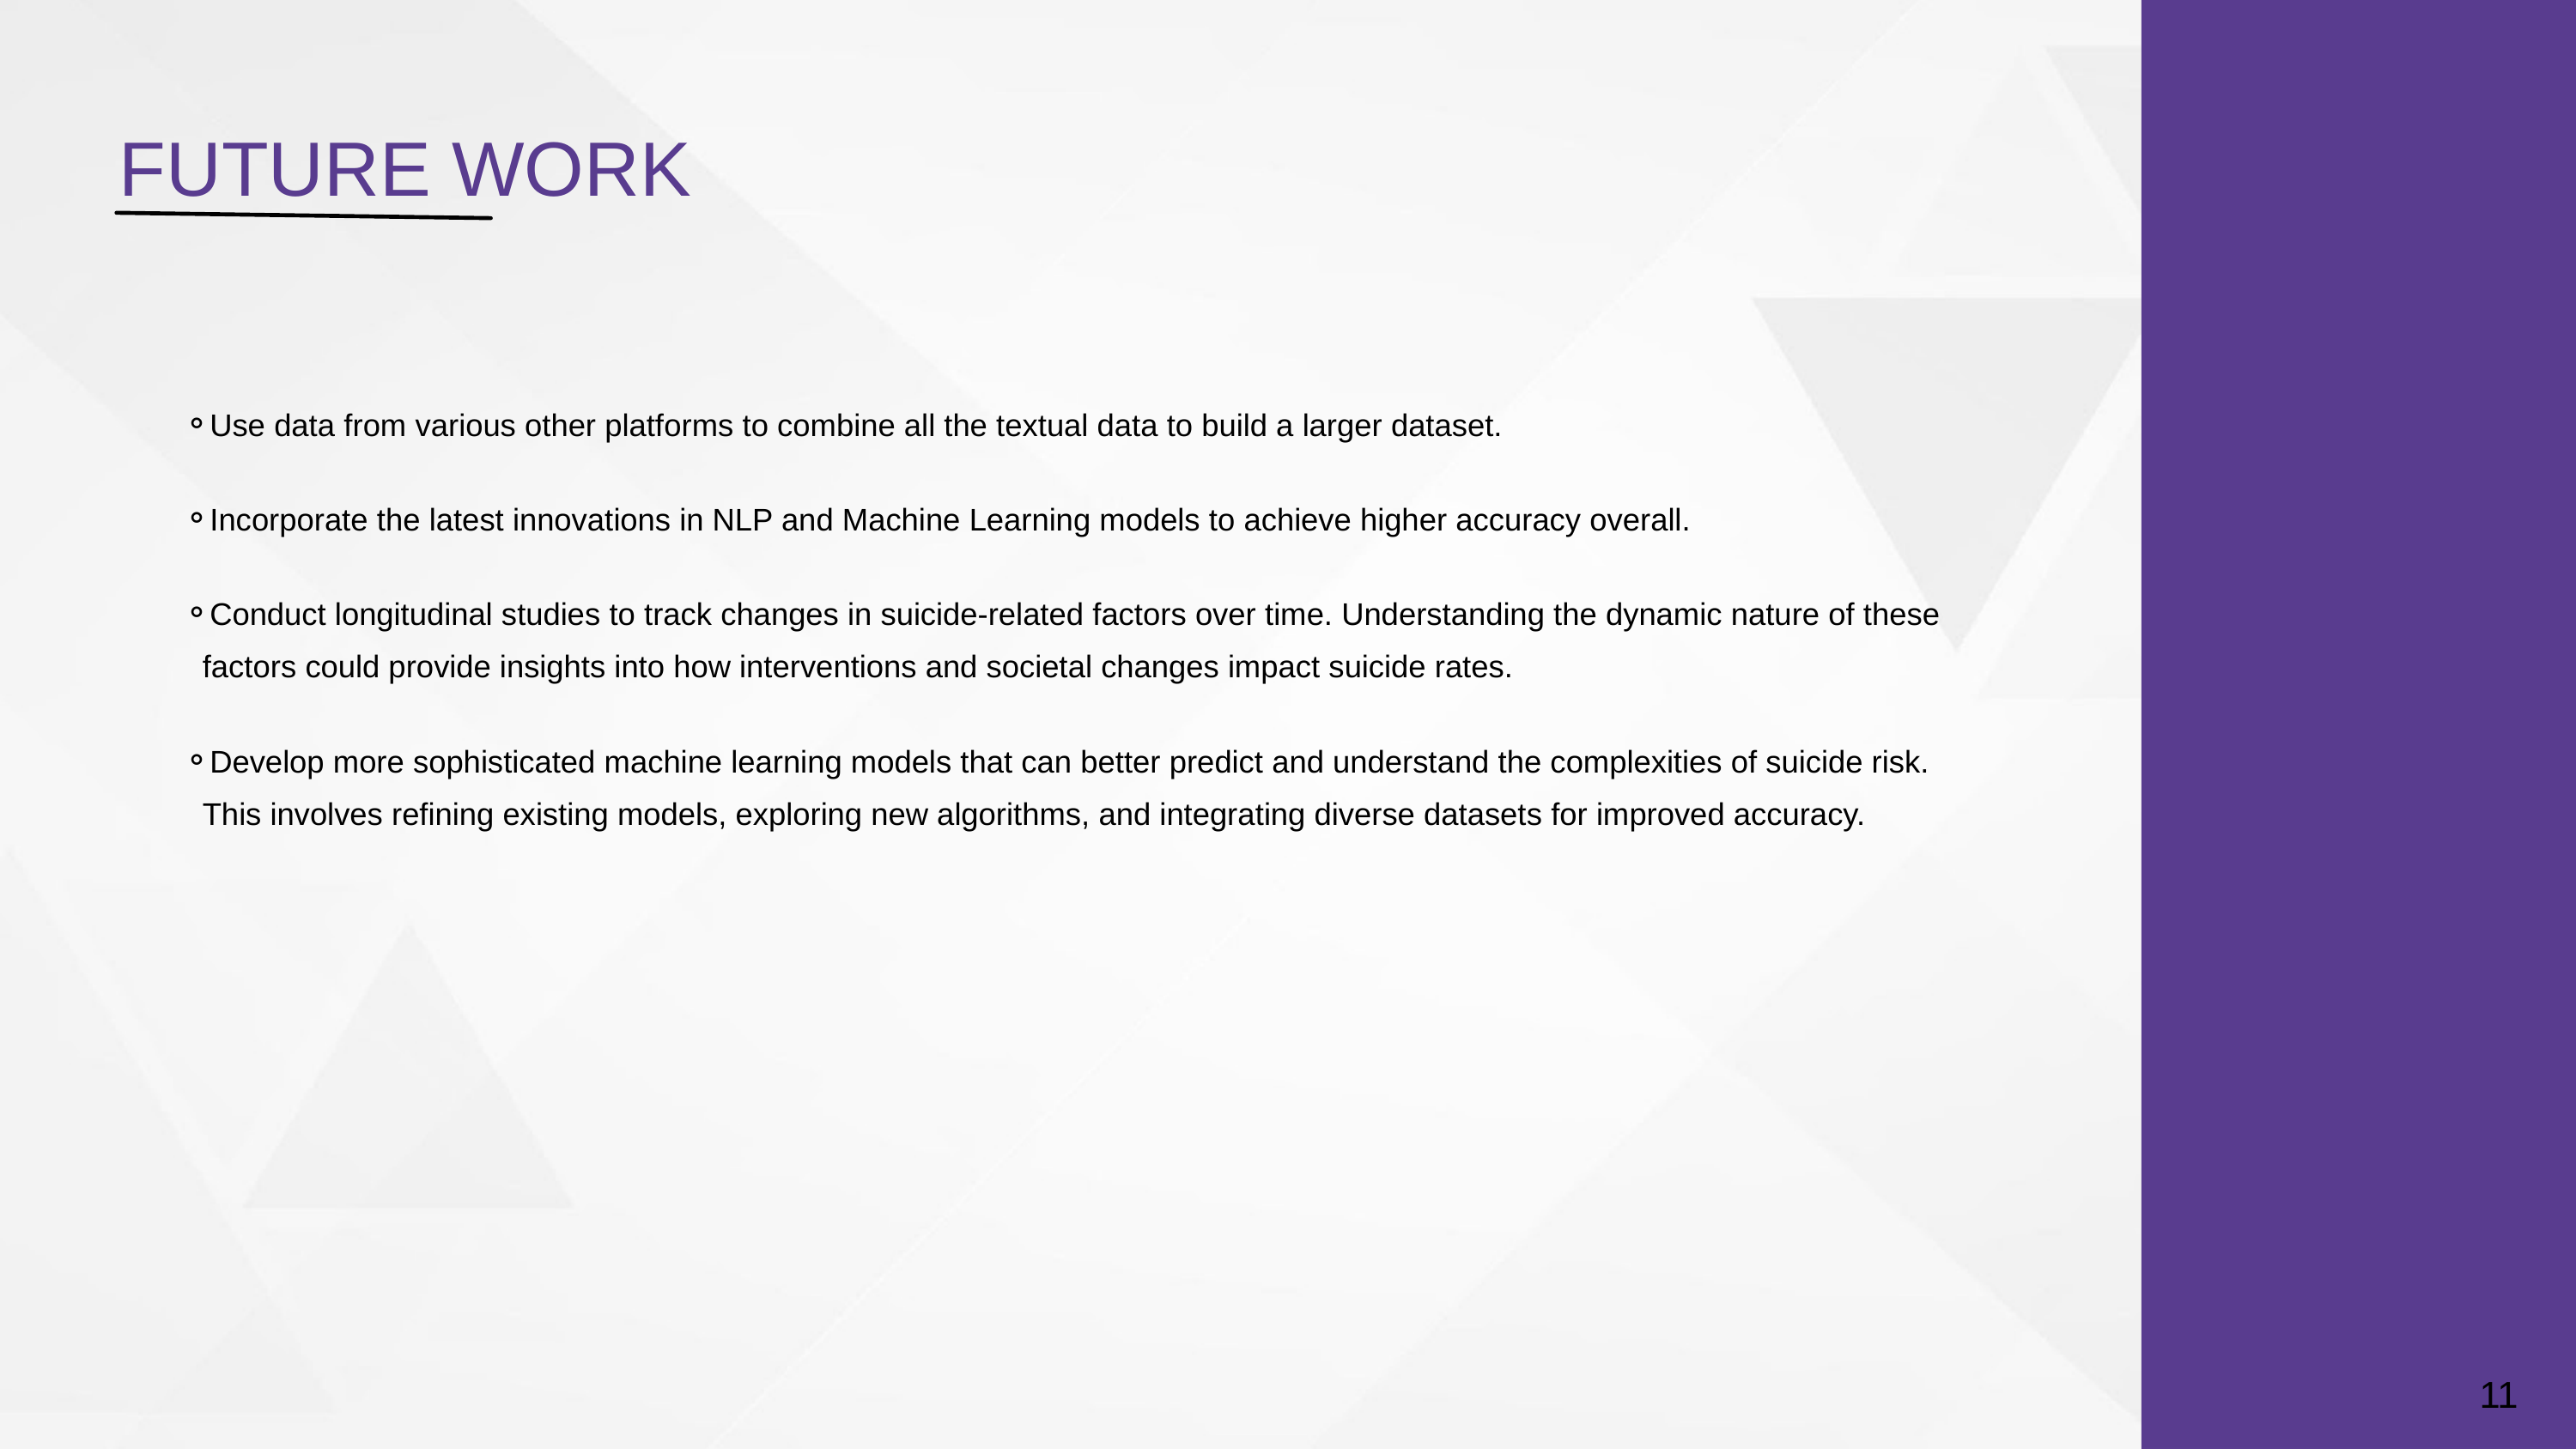

FUTURE WORK

Use data from various other platforms to combine all the textual data to build a larger dataset.

Incorporate the latest innovations in NLP and Machine Learning models to achieve higher accuracy overall.

Conduct longitudinal studies to track changes in suicide-related factors over time. Understanding the dynamic nature of these factors could provide insights into how interventions and societal changes impact suicide rates.

Develop more sophisticated machine learning models that can better predict and understand the complexities of suicide risk. This involves refining existing models, exploring new algorithms, and integrating diverse datasets for improved accuracy.

11